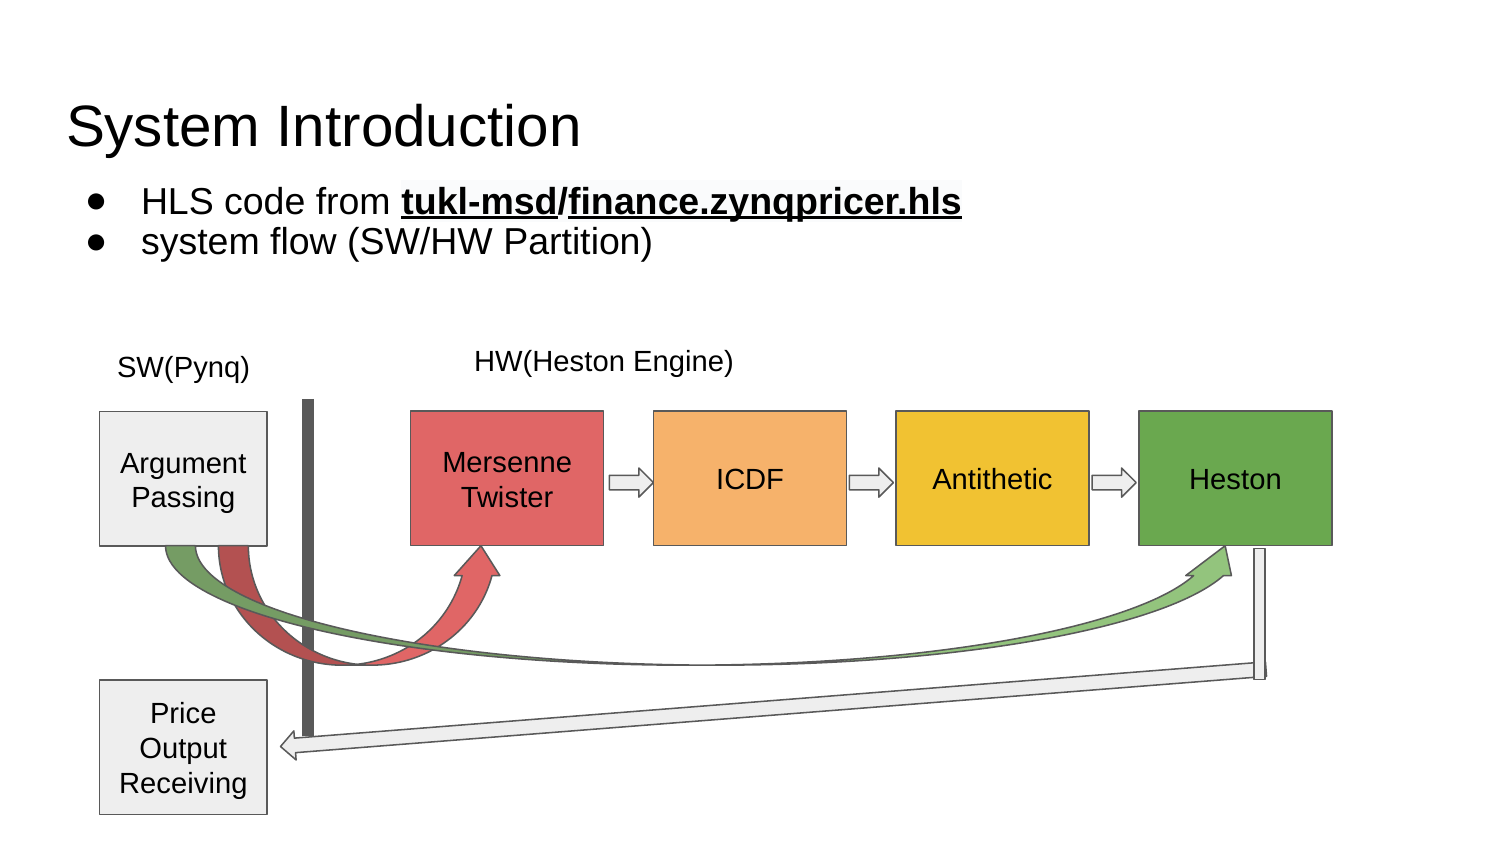

# System Introduction
HLS code from tukl-msd/finance.zynqpricer.hls
system flow (SW/HW Partition)
HW(Heston Engine)
SW(Pynq)
Mersenne Twister
ICDF
Antithetic
Heston
Argument
Passing

Price Output Receiving